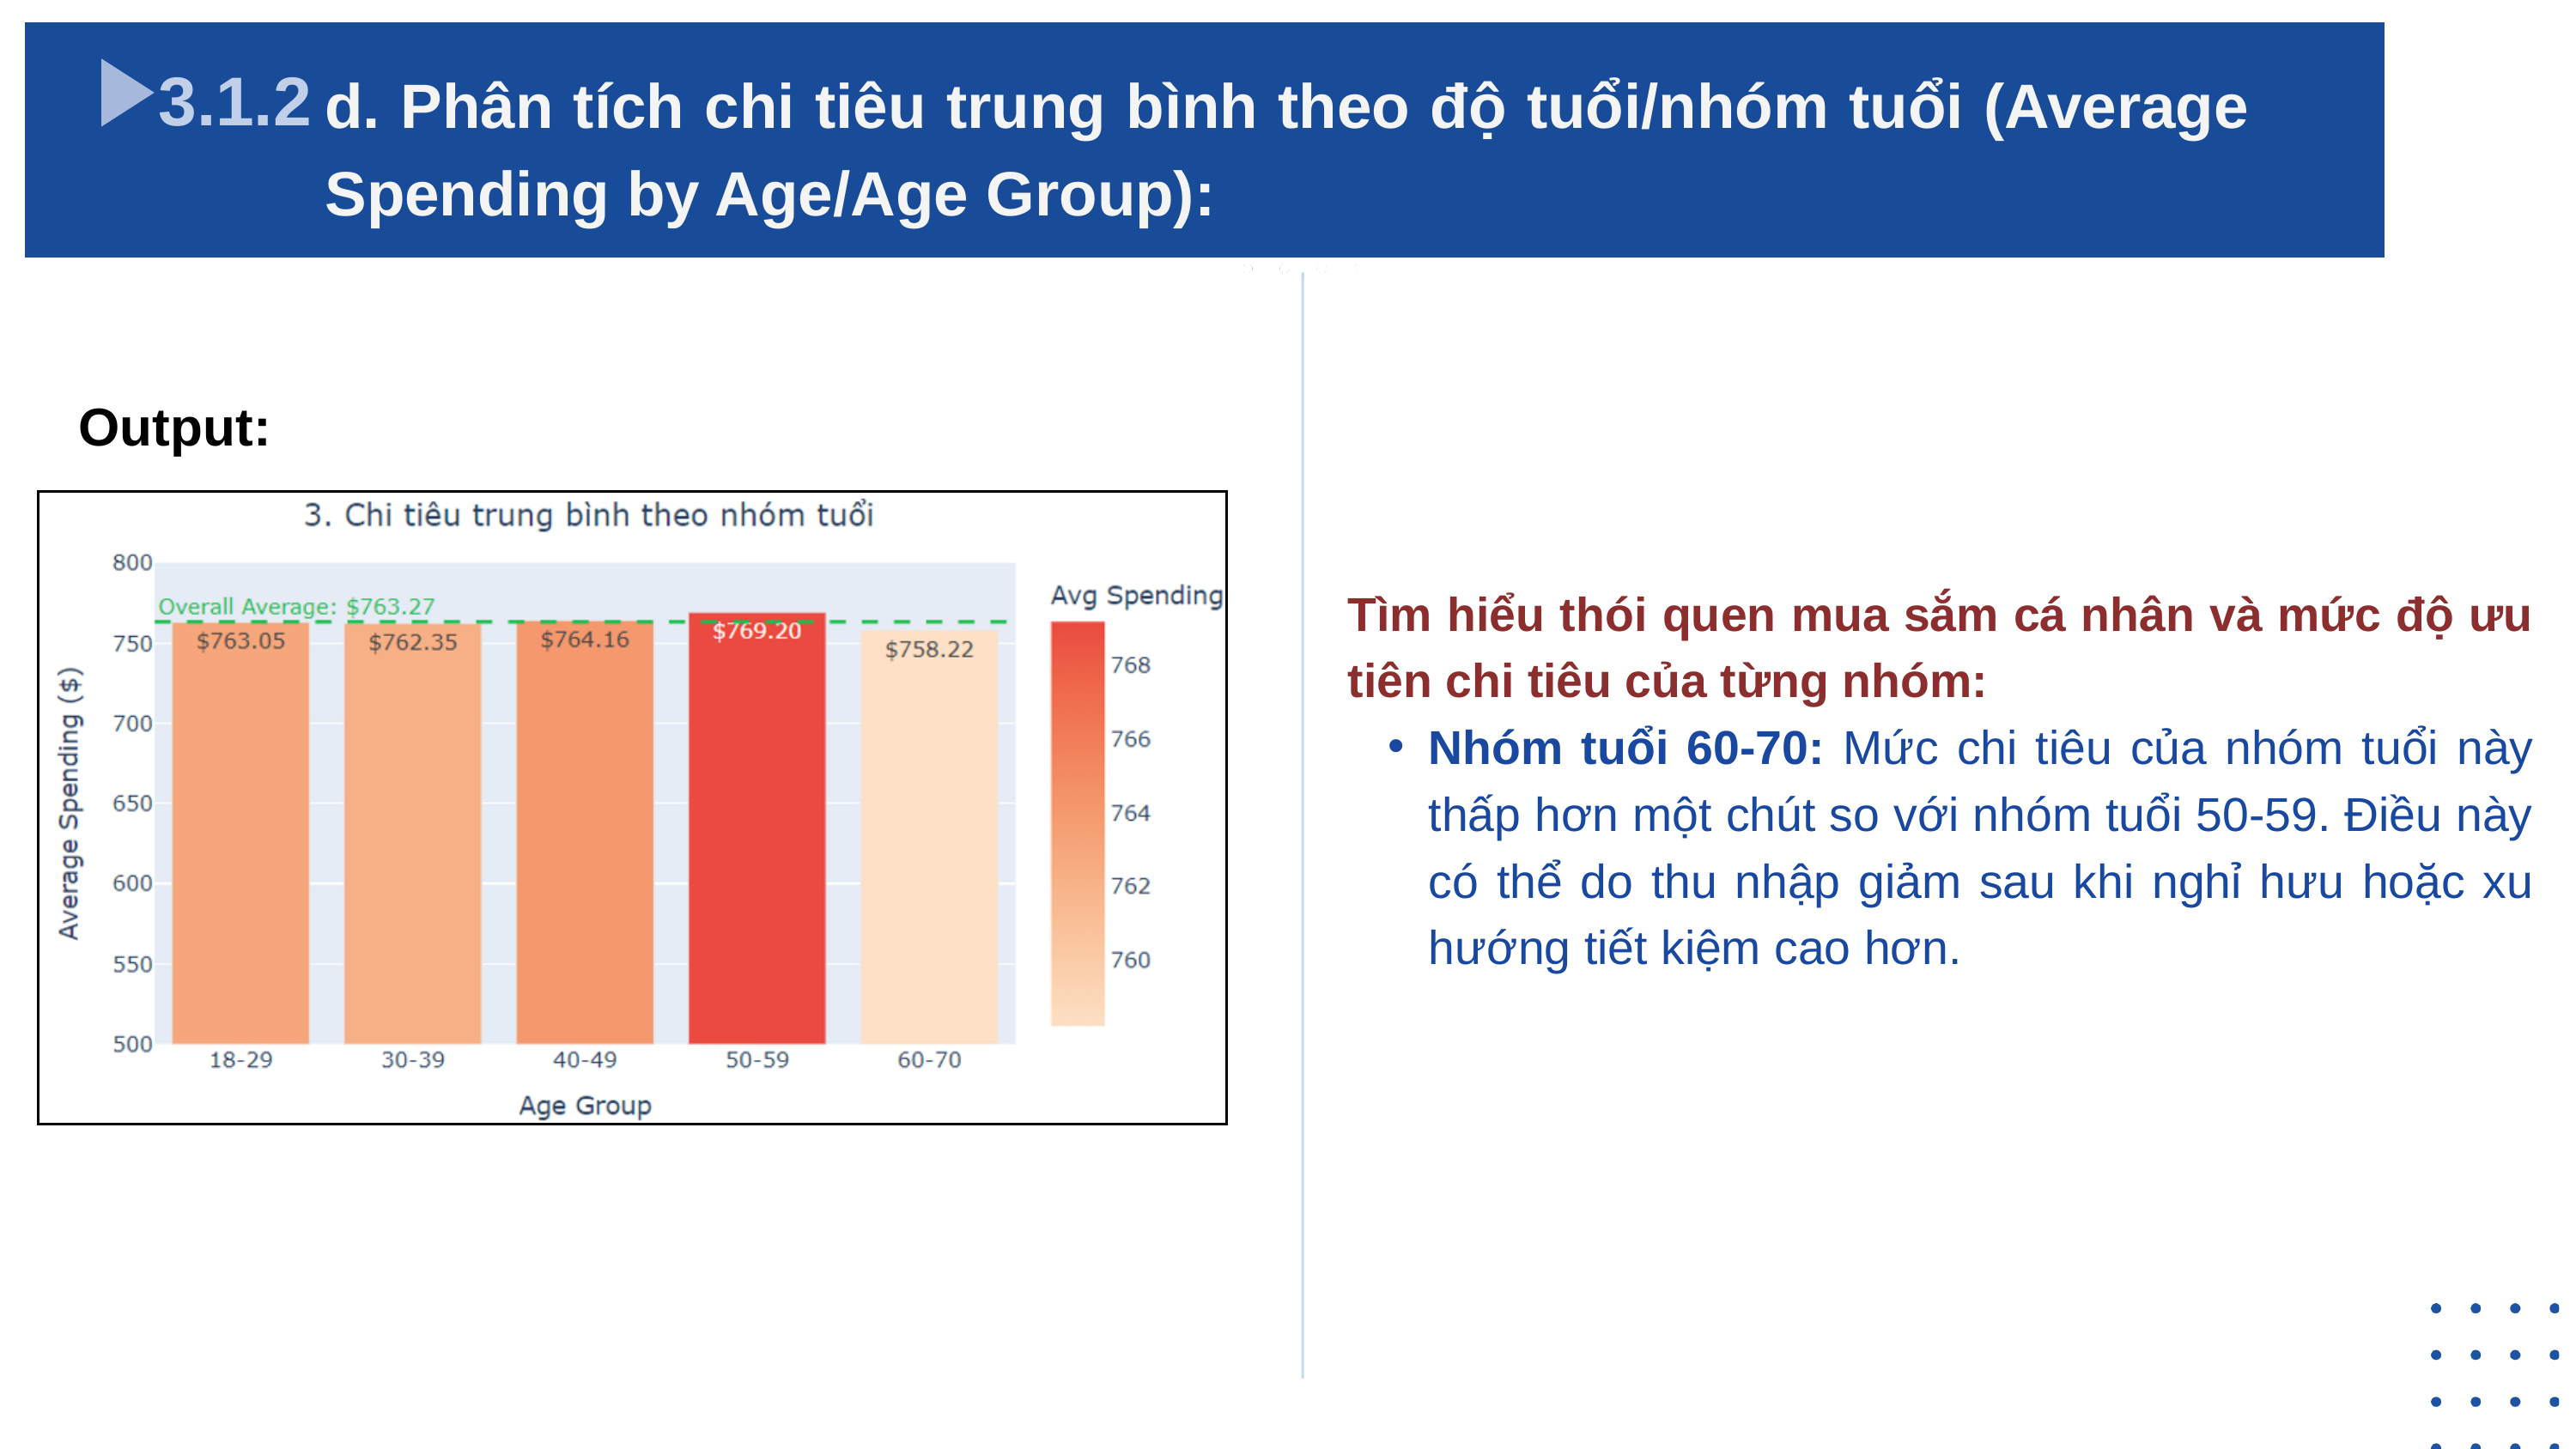

3.1.2

d. Phân tích chi tiêu trung bình theo độ tuổi/nhóm tuổi (Average Spending by Age/Age Group):

Output:

Tìm hiểu thói quen mua sắm cá nhân và mức độ ưu tiên chi tiêu của từng nhóm:
Nhóm tuổi 60-70: Mức chi tiêu của nhóm tuổi này thấp hơn một chút so với nhóm tuổi 50-59. Điều này có thể do thu nhập giảm sau khi nghỉ hưu hoặc xu hướng tiết kiệm cao hơn.